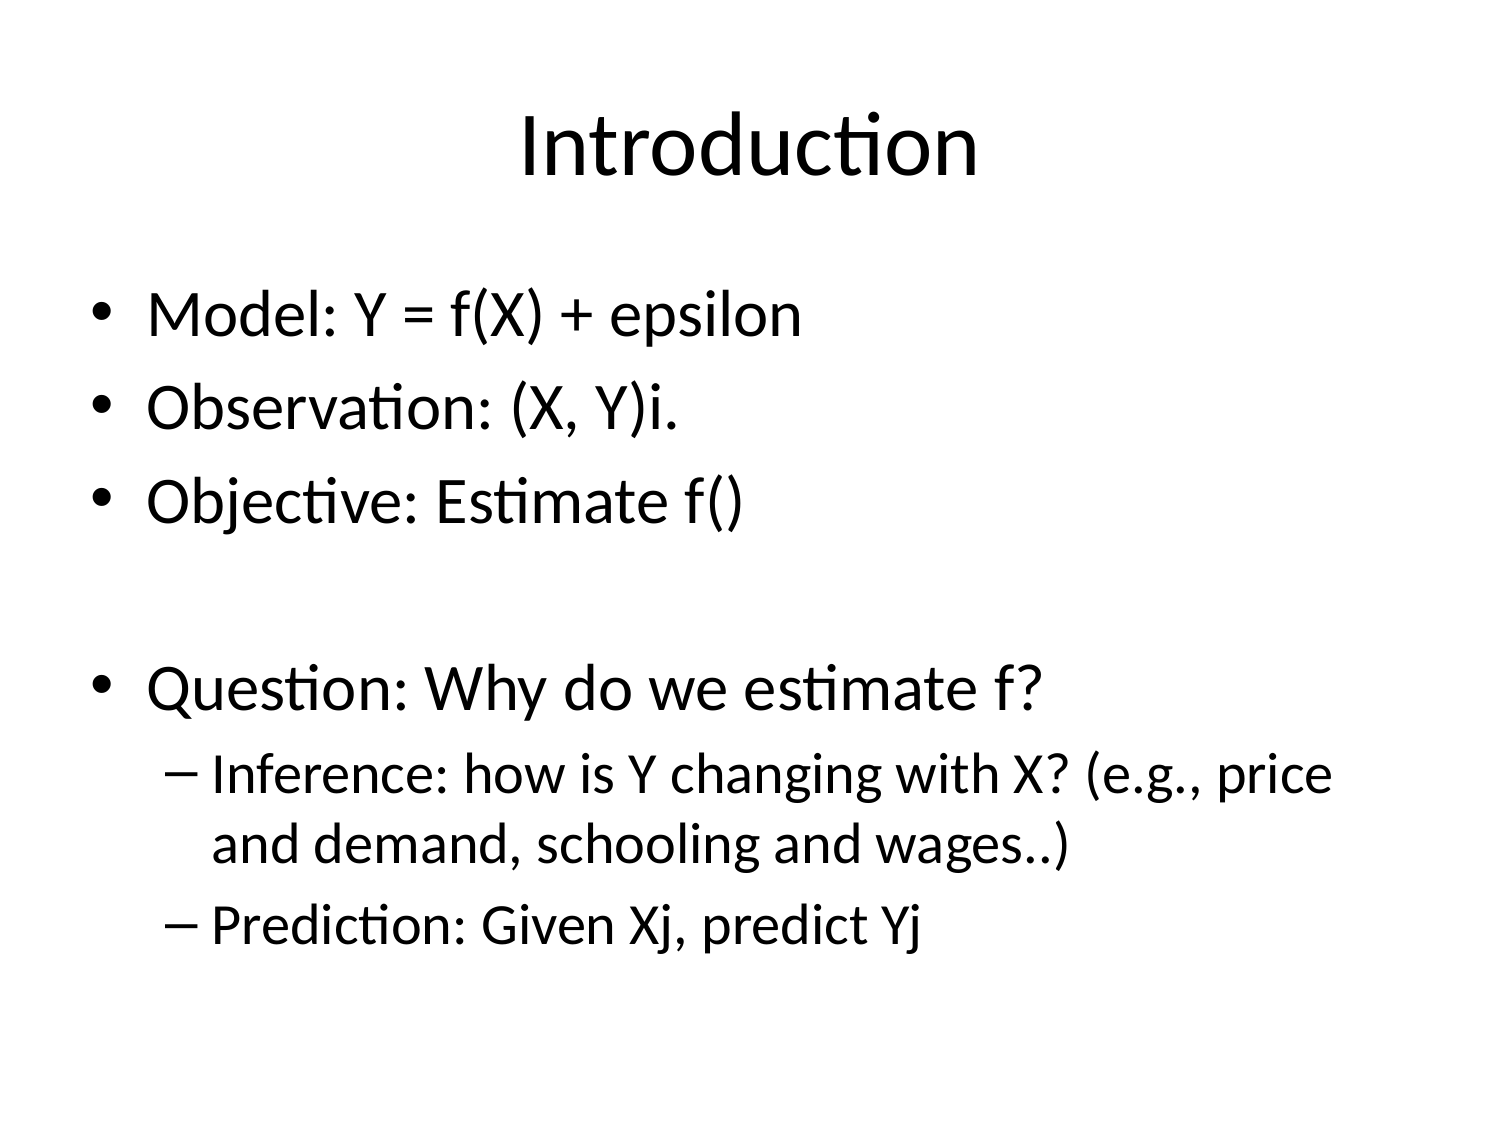

# Introduction
Model: Y = f(X) + epsilon
Observation: (X, Y)i.
Objective: Estimate f()

Question: Why do we estimate f?
Inference: how is Y changing with X? (e.g., price and demand, schooling and wages..)
Prediction: Given Xj, predict Yj